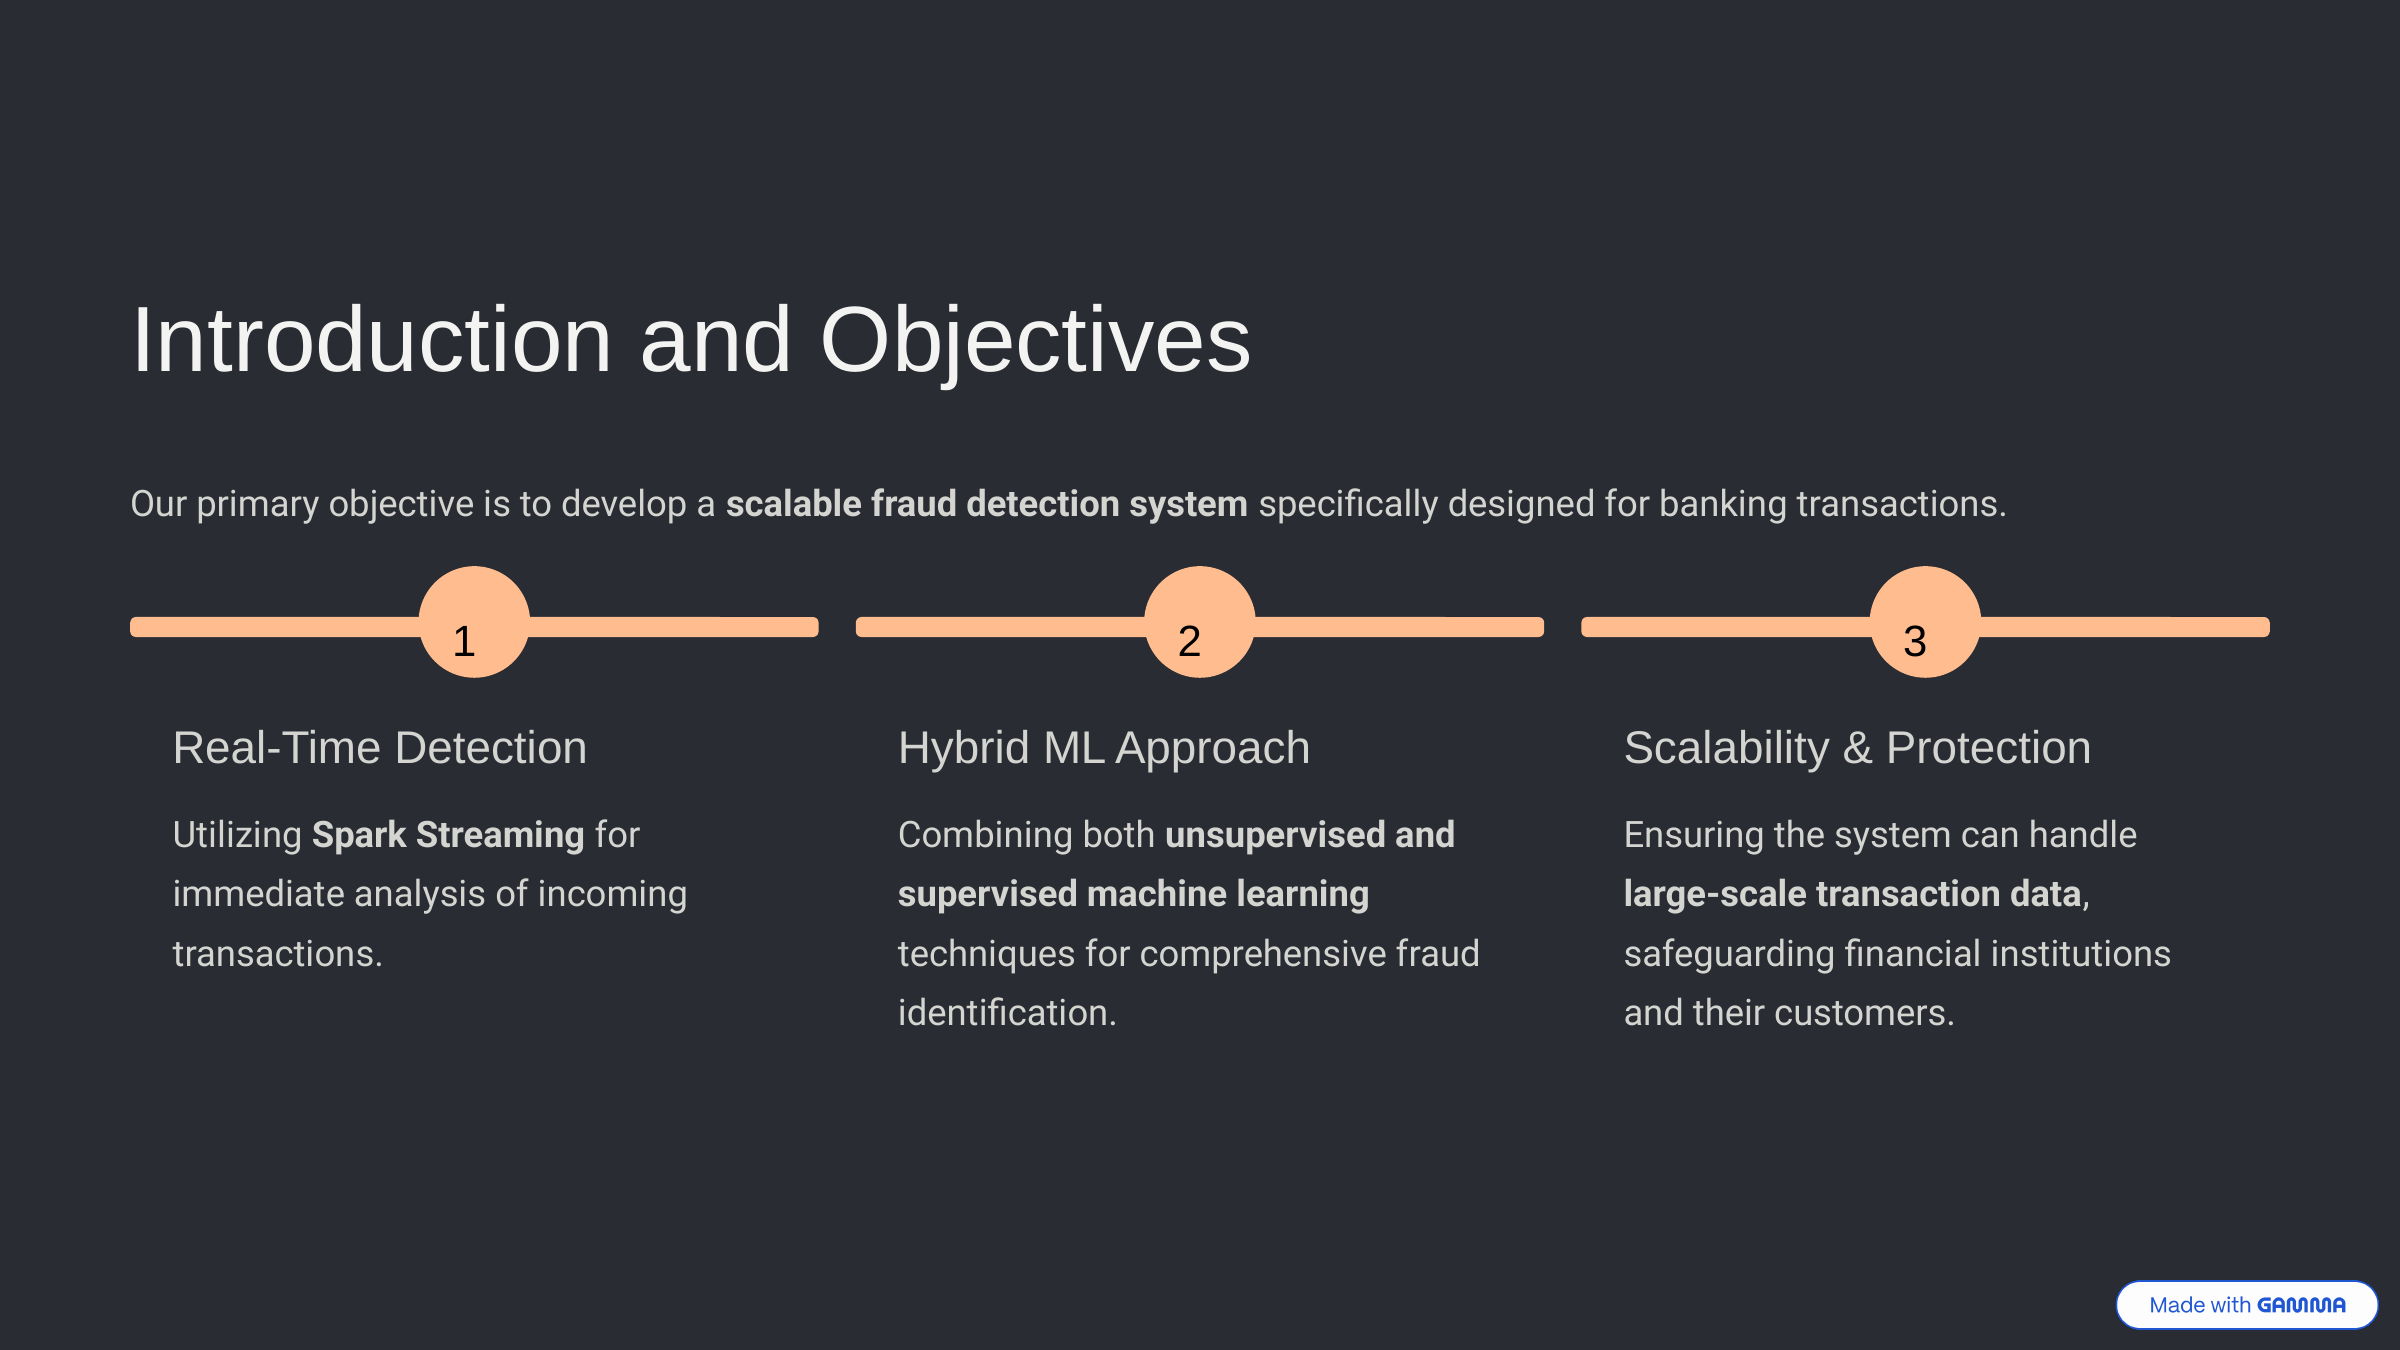

Introduction and Objectives
Our primary objective is to develop a scalable fraud detection system specifically designed for banking transactions.

1
2
3

Real-Time Detection
Hybrid ML Approach
Scalability & Protection
Utilizing Spark Streaming for immediate analysis of incoming transactions.
Combining both unsupervised and supervised machine learning techniques for comprehensive fraud identification.
Ensuring the system can handle large-scale transaction data, safeguarding financial institutions and their customers.